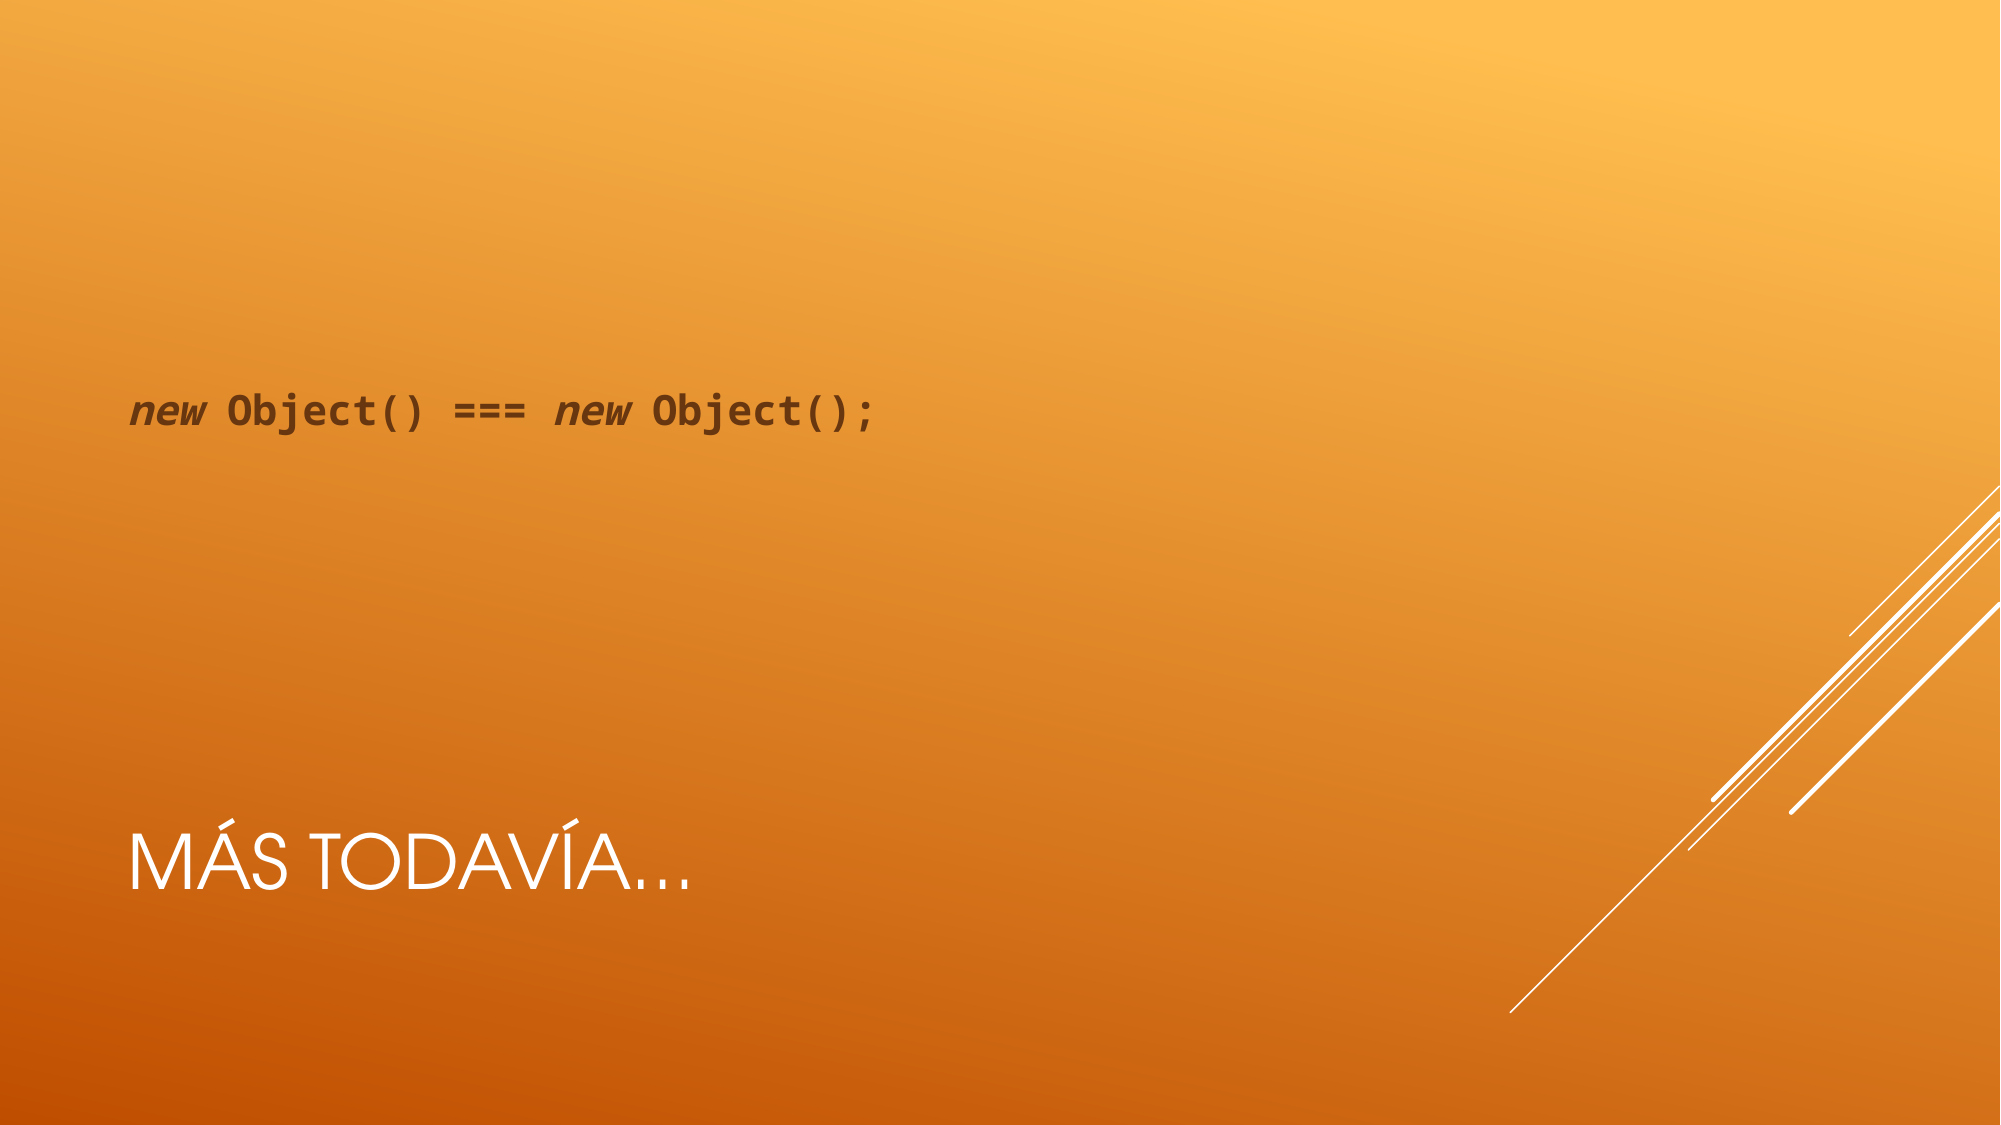

new Object() === new Object();
# Más todavía…